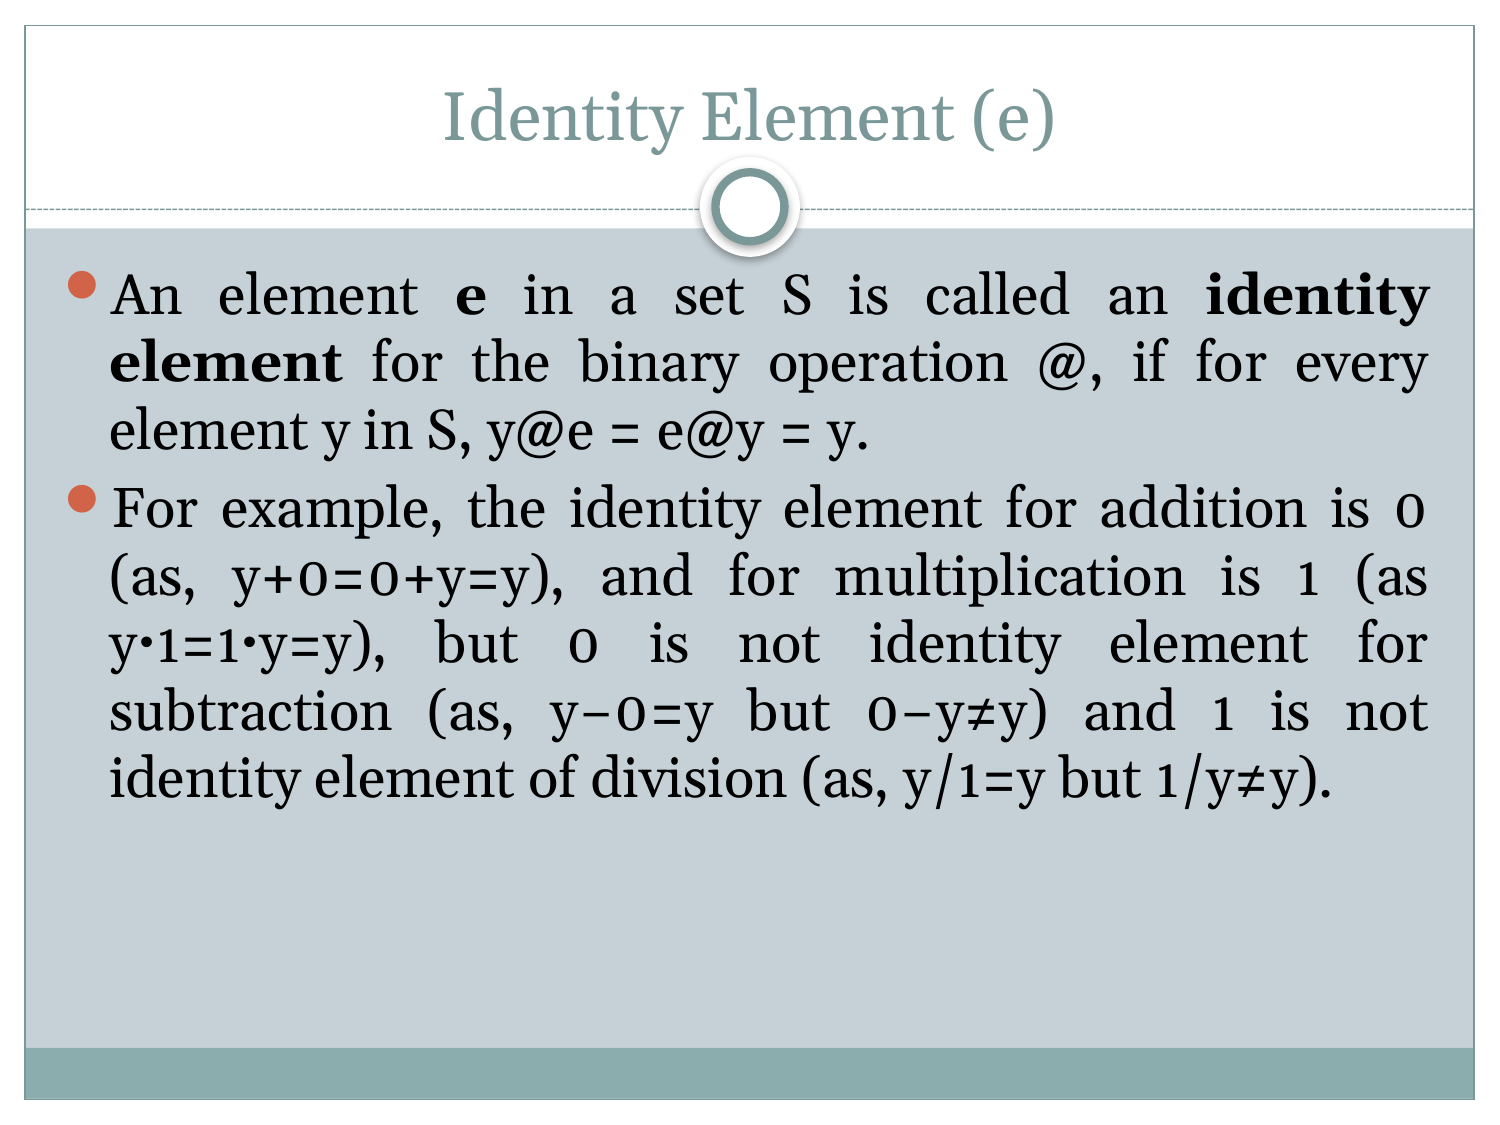

# Identity Element (e)
An element e in a set S is called an identity element for the binary operation @, if for every element y in S, y@e = e@y = y.
For example, the identity element for addition is 0 (as, y+0=0+y=y), and for multiplication is 1 (as y·1=1·y=y), but 0 is not identity element for subtraction (as, y−0=y but 0−y≠y) and 1 is not identity element of division (as, y/1=y but 1/y≠y).